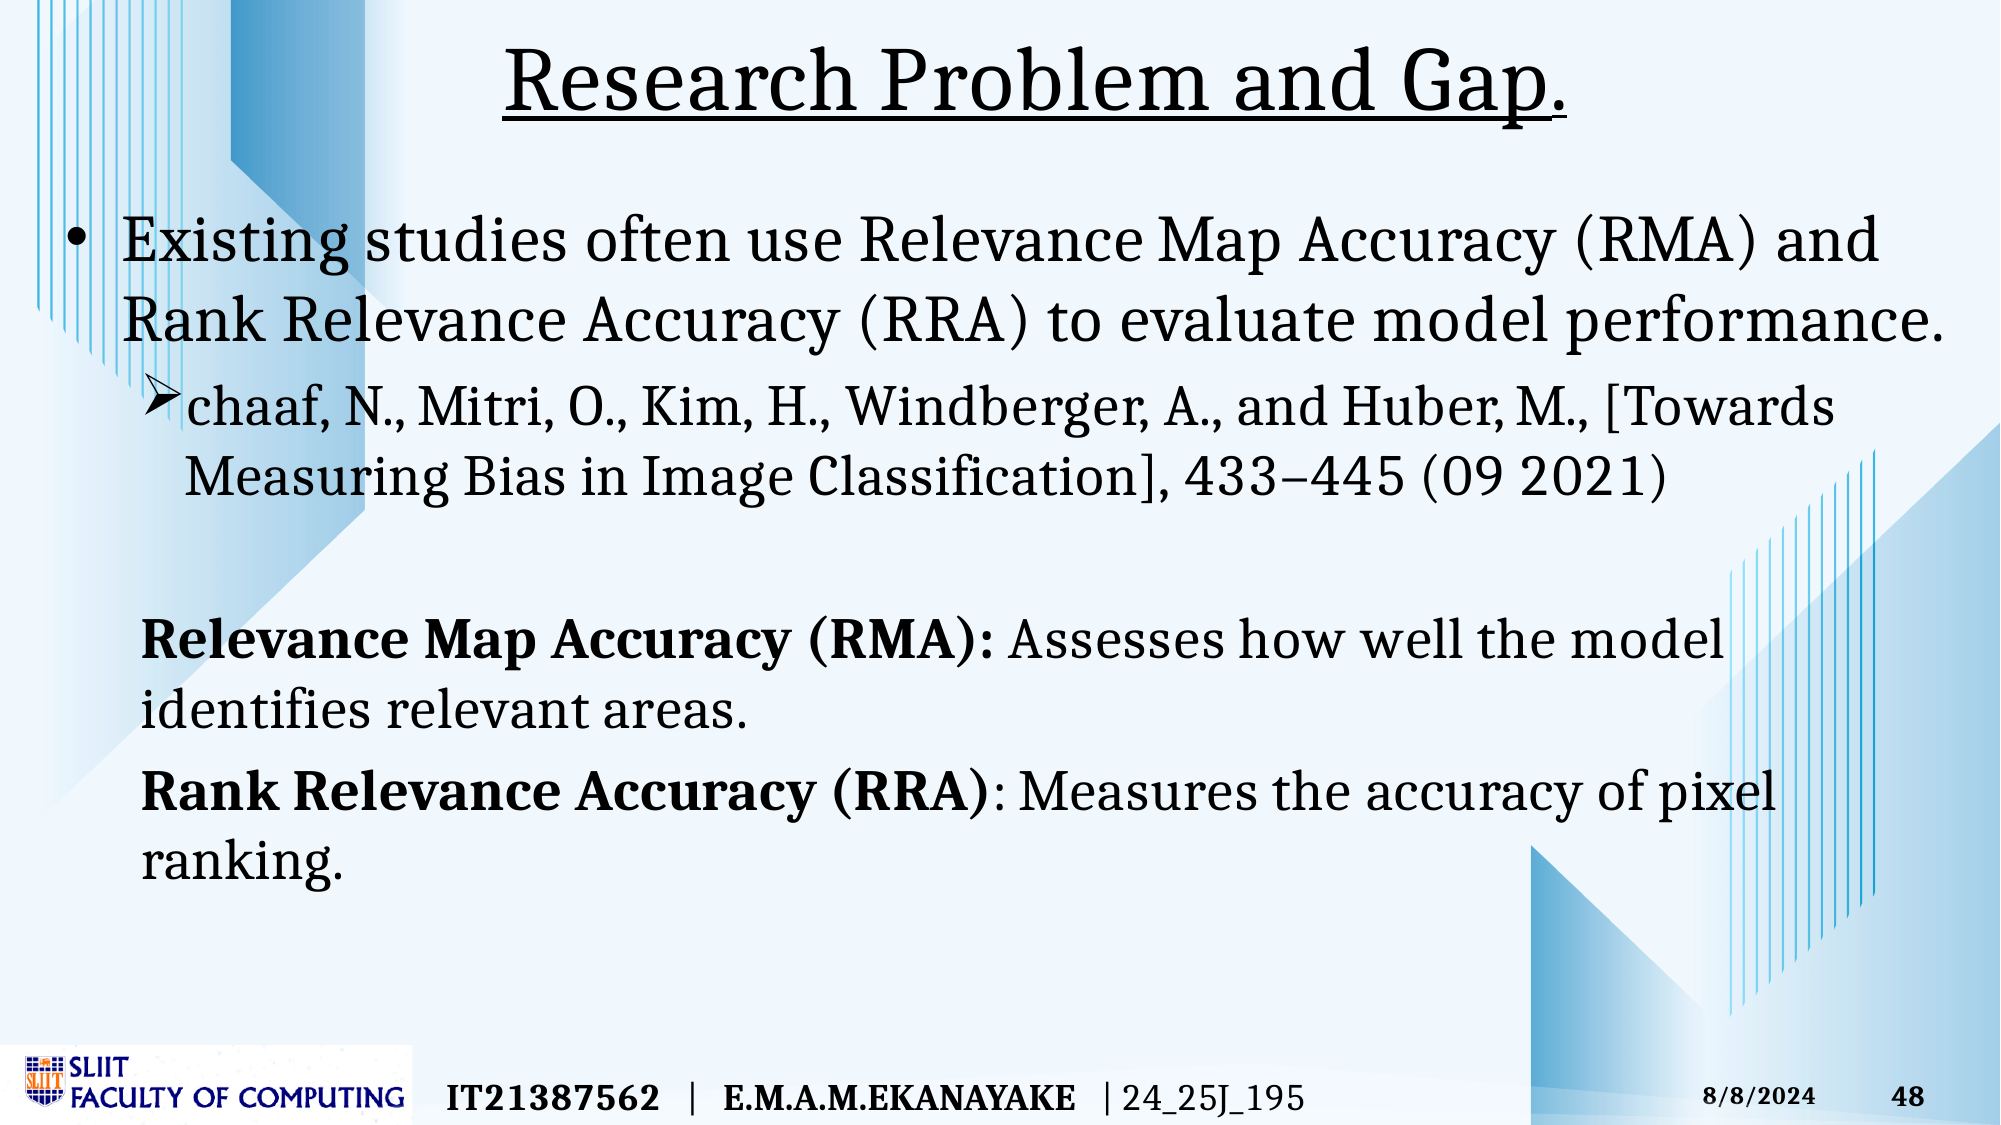

Research Problem and Gap.
Existing studies often use Relevance Map Accuracy (RMA) and Rank Relevance Accuracy (RRA) to evaluate model performance.
chaaf, N., Mitri, O., Kim, H., Windberger, A., and Huber, M., [Towards Measuring Bias in Image Classification], 433–445 (09 2021)

Relevance Map Accuracy (RMA): Assesses how well the model identifies relevant areas.
Rank Relevance Accuracy (RRA): Measures the accuracy of pixel ranking.

#
IT21387562   |   E.M.A.M.EKANAYAKE   | 24_25J_195